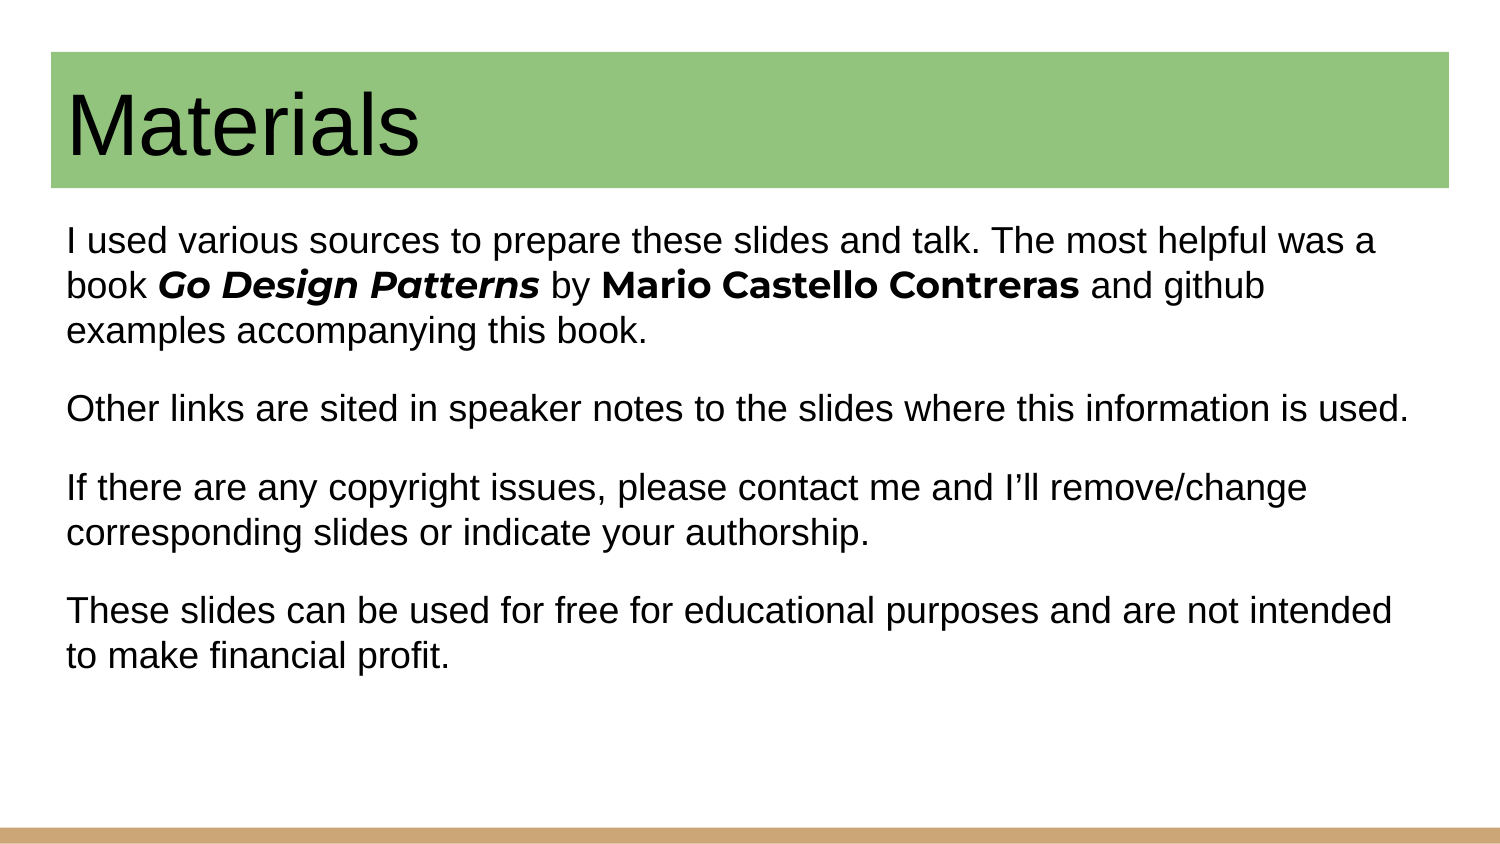

# Materials
I used various sources to prepare these slides and talk. The most helpful was a book Go Design Patterns by Mario Castello Contreras and github examples accompanying this book.
Other links are sited in speaker notes to the slides where this information is used.
If there are any copyright issues, please contact me and I’ll remove/change corresponding slides or indicate your authorship.
These slides can be used for free for educational purposes and are not intended to make financial profit.